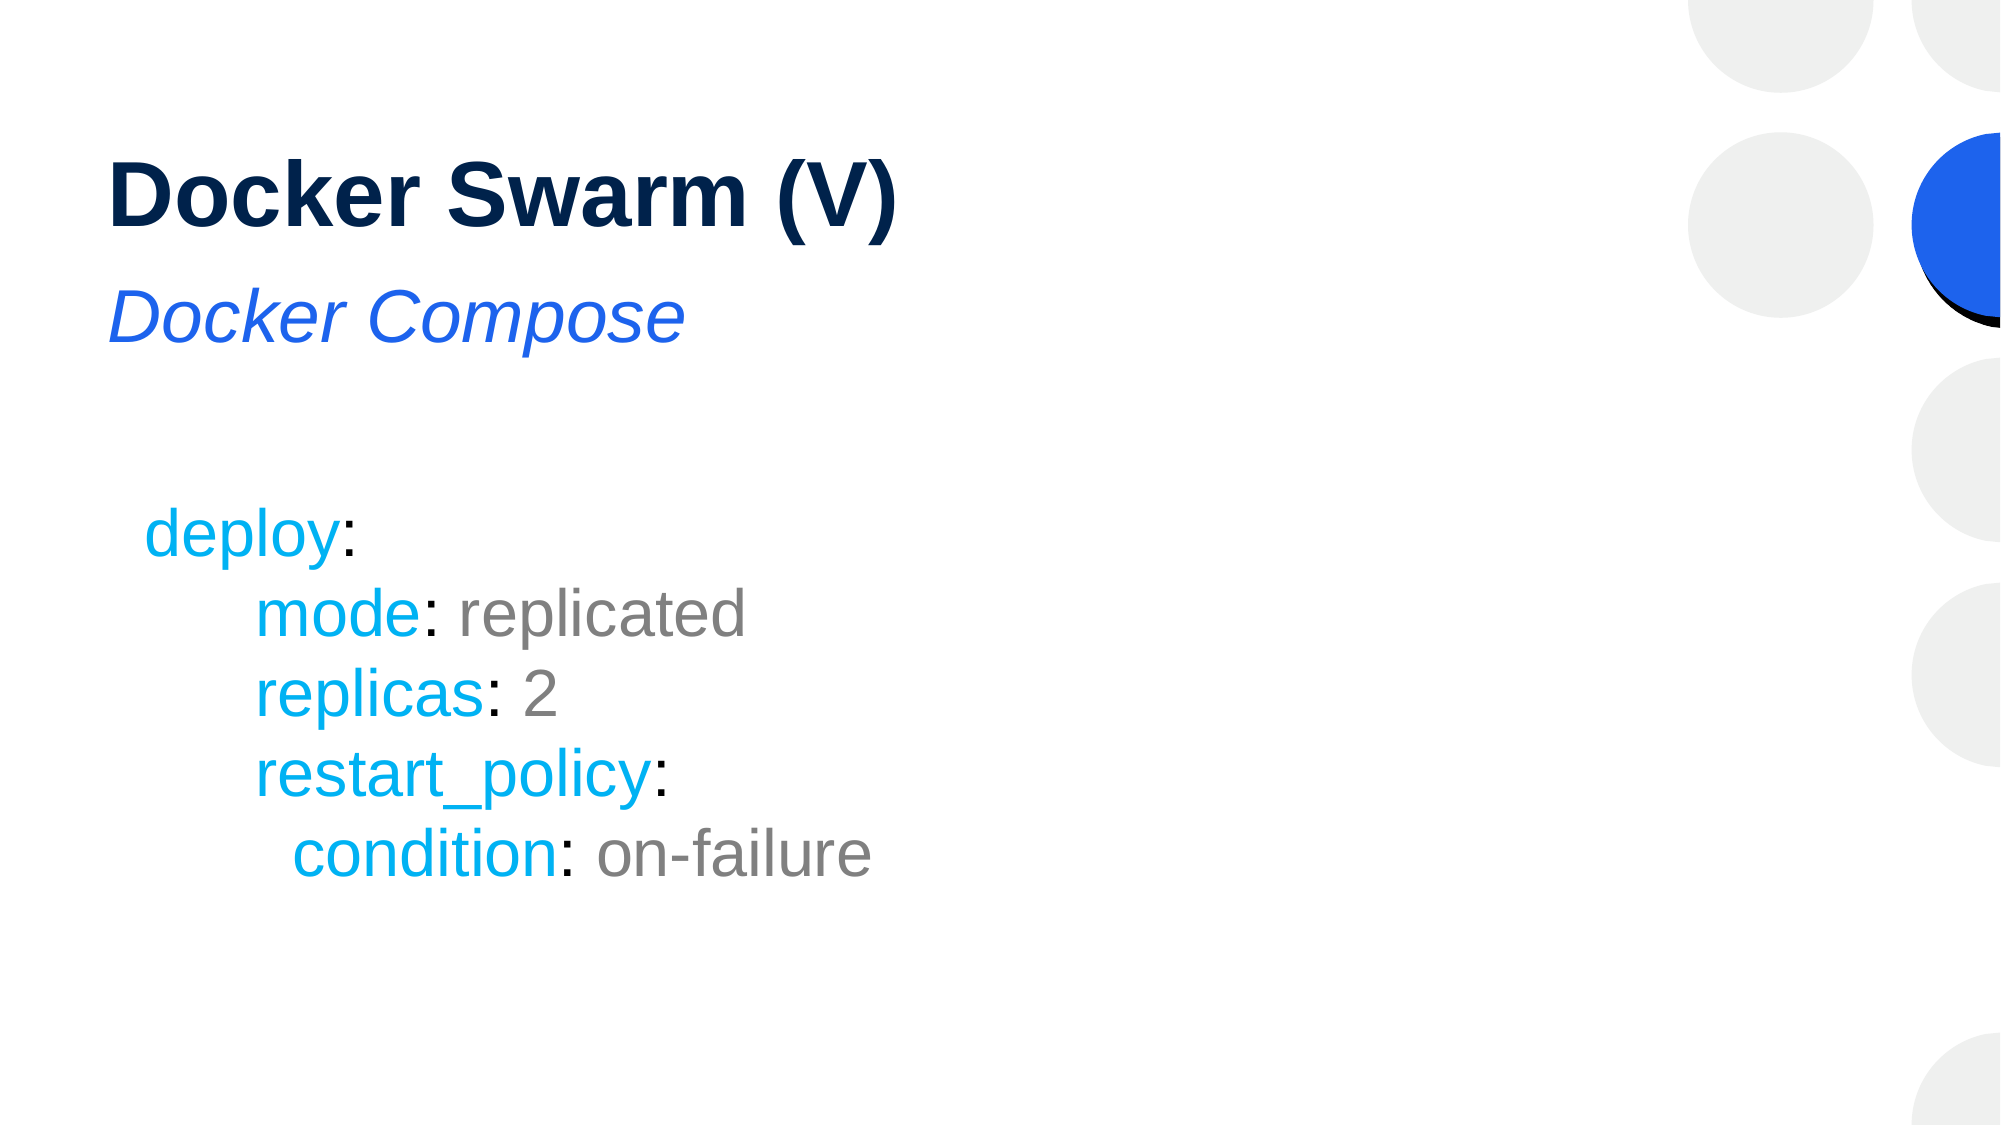

# Docker Swarm (V)
Docker Compose
deploy:
      mode: replicated
      replicas: 2
      restart_policy:
        condition: on-failure